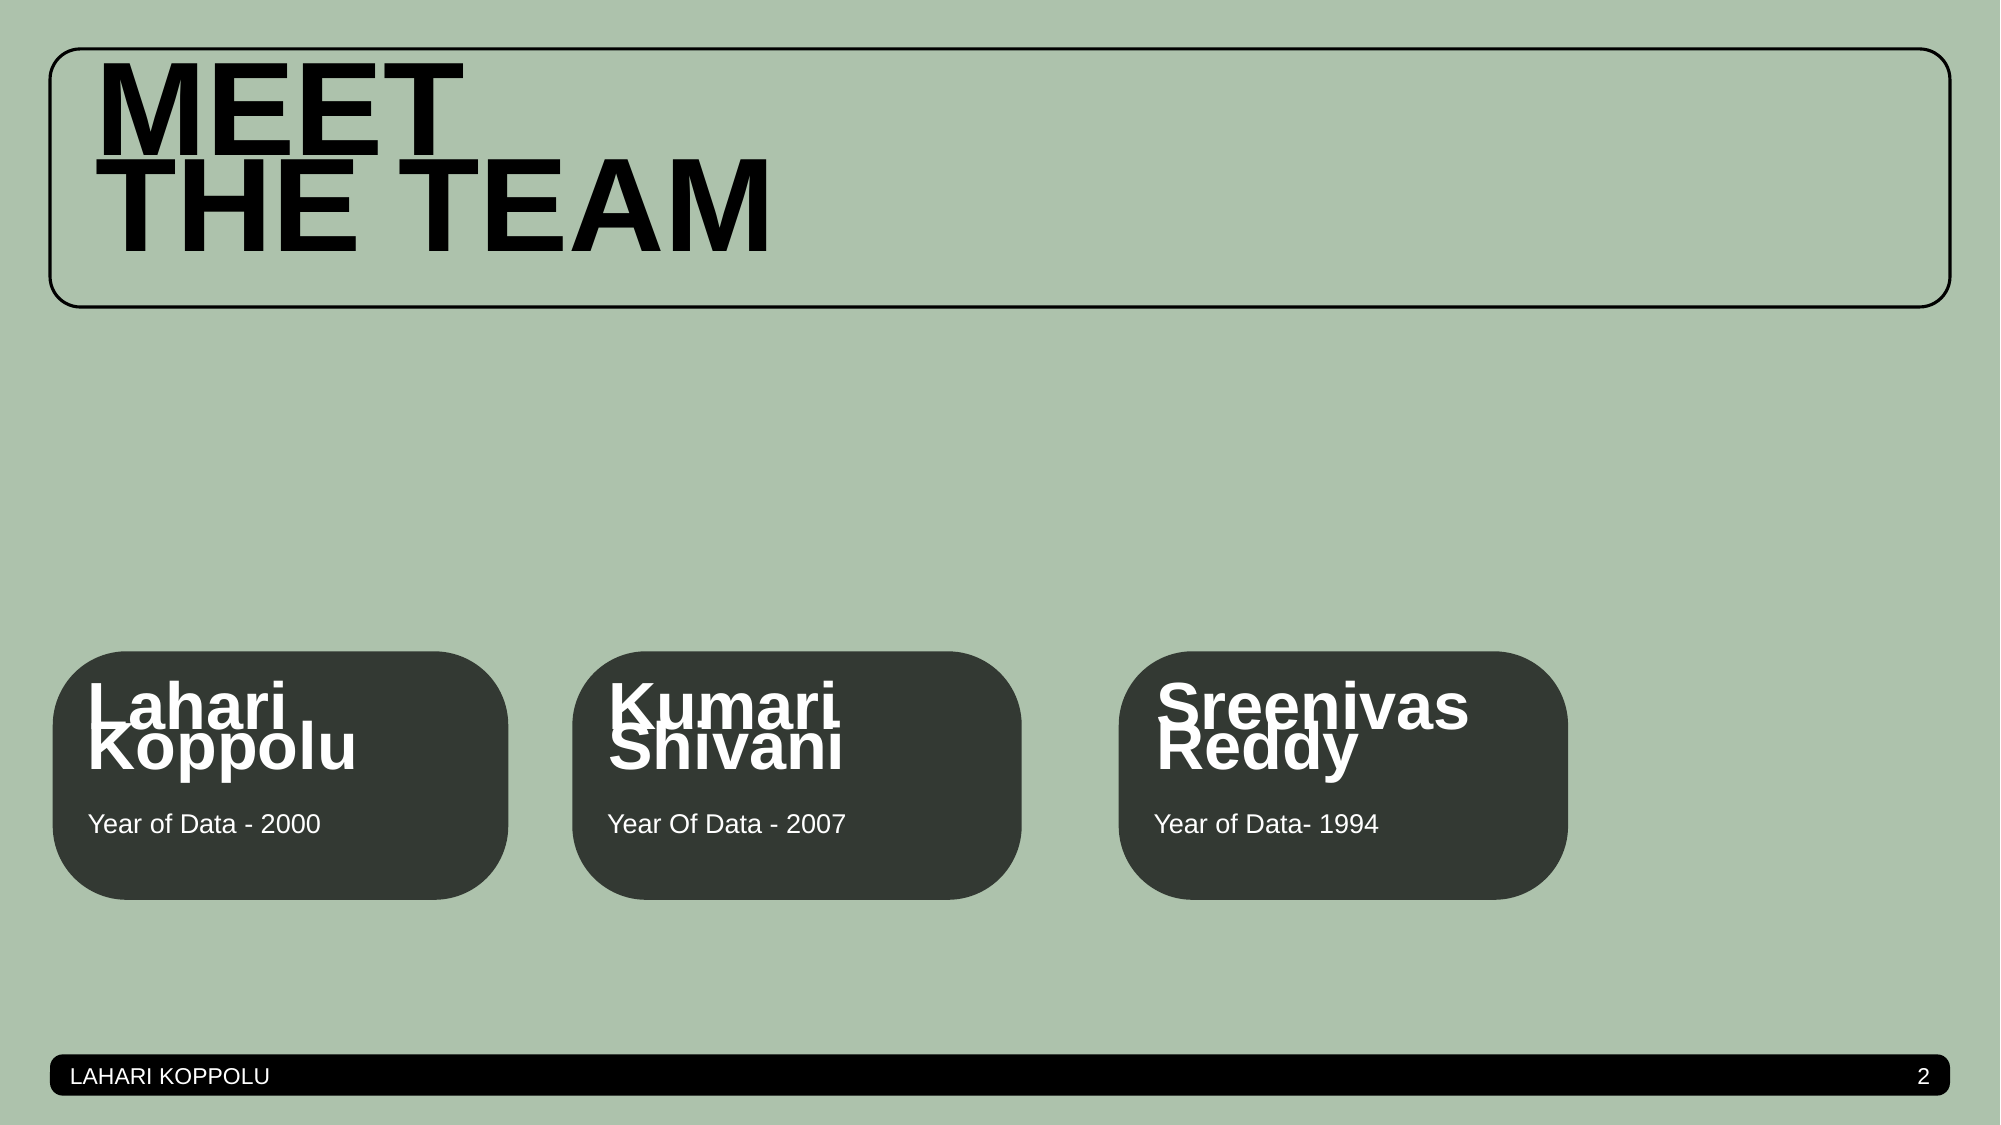

# MEET
THE TEAM

Lahari Koppolu
Kumari Shivani
Sreenivas Reddy
Year of Data - 2000

Year Of Data - 2007

Year of Data- 1994

LAHARI KOPPOLU